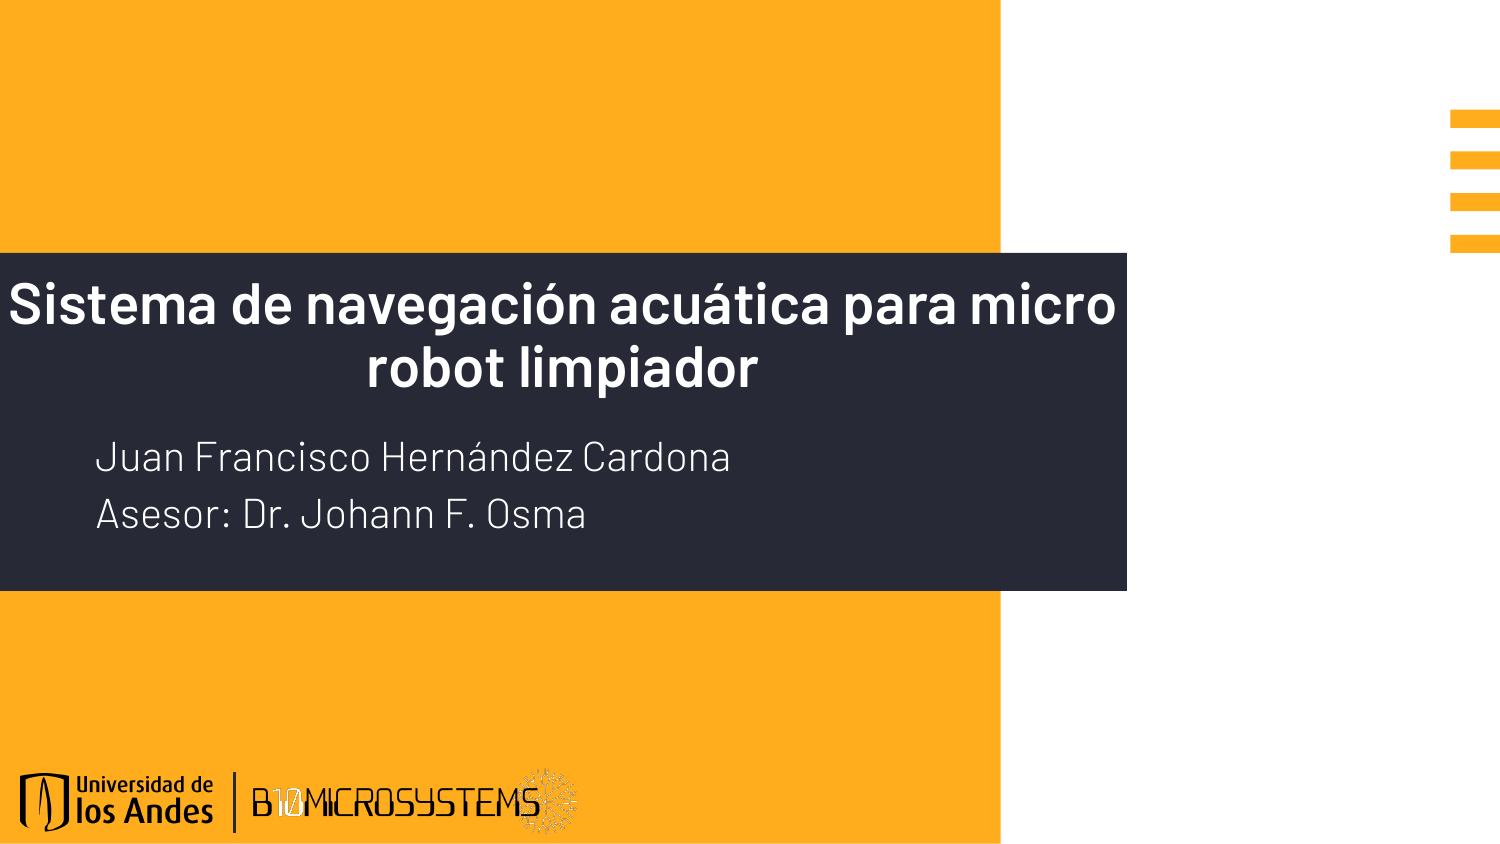

# Sistema de navegación acuática para micro robot limpiador
Juan Francisco Hernández Cardona
Asesor: Dr. Johann F. Osma